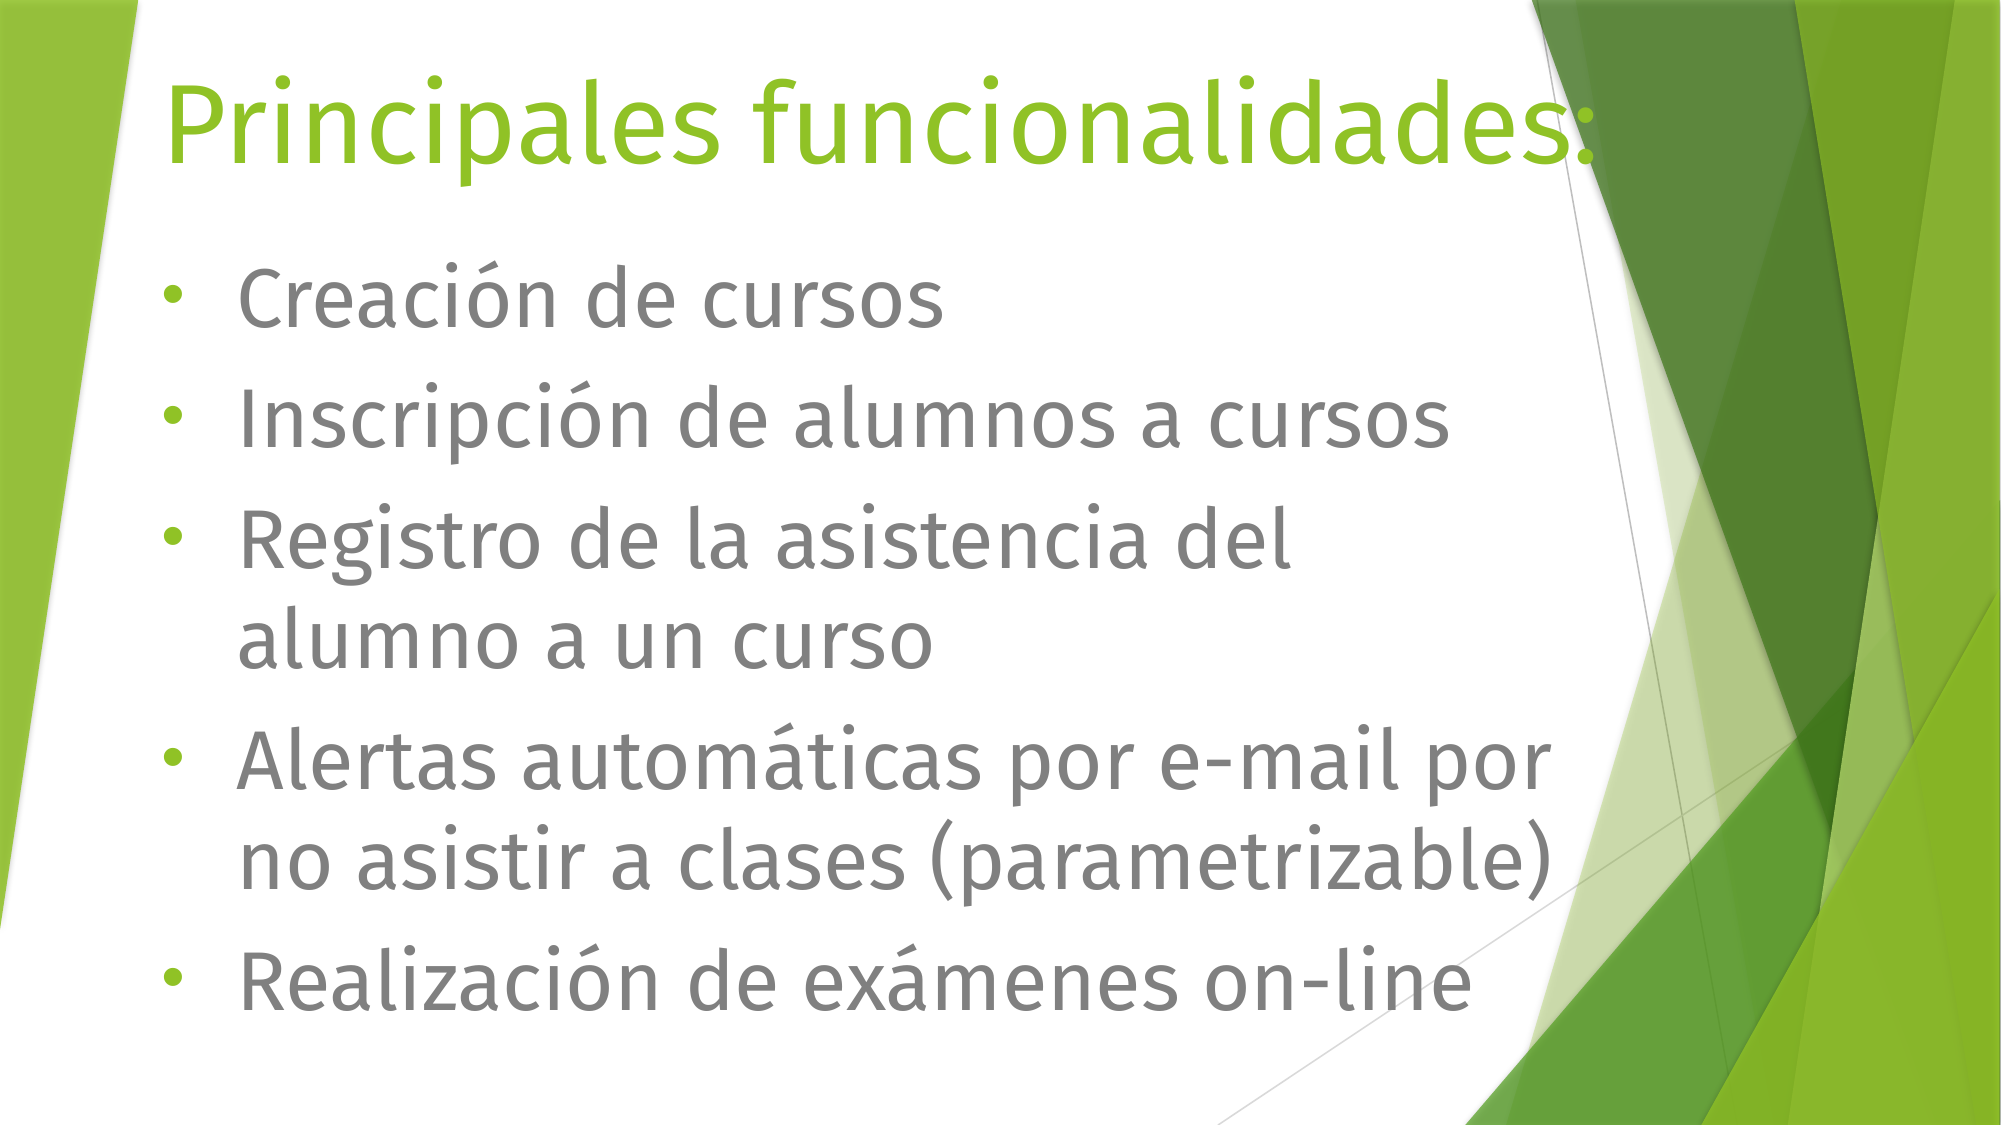

# Principales funcionalidades:
Creación de cursos
Inscripción de alumnos a cursos
Registro de la asistencia del alumno a un curso
Alertas automáticas por e-mail por no asistir a clases (parametrizable)
Realización de exámenes on-line